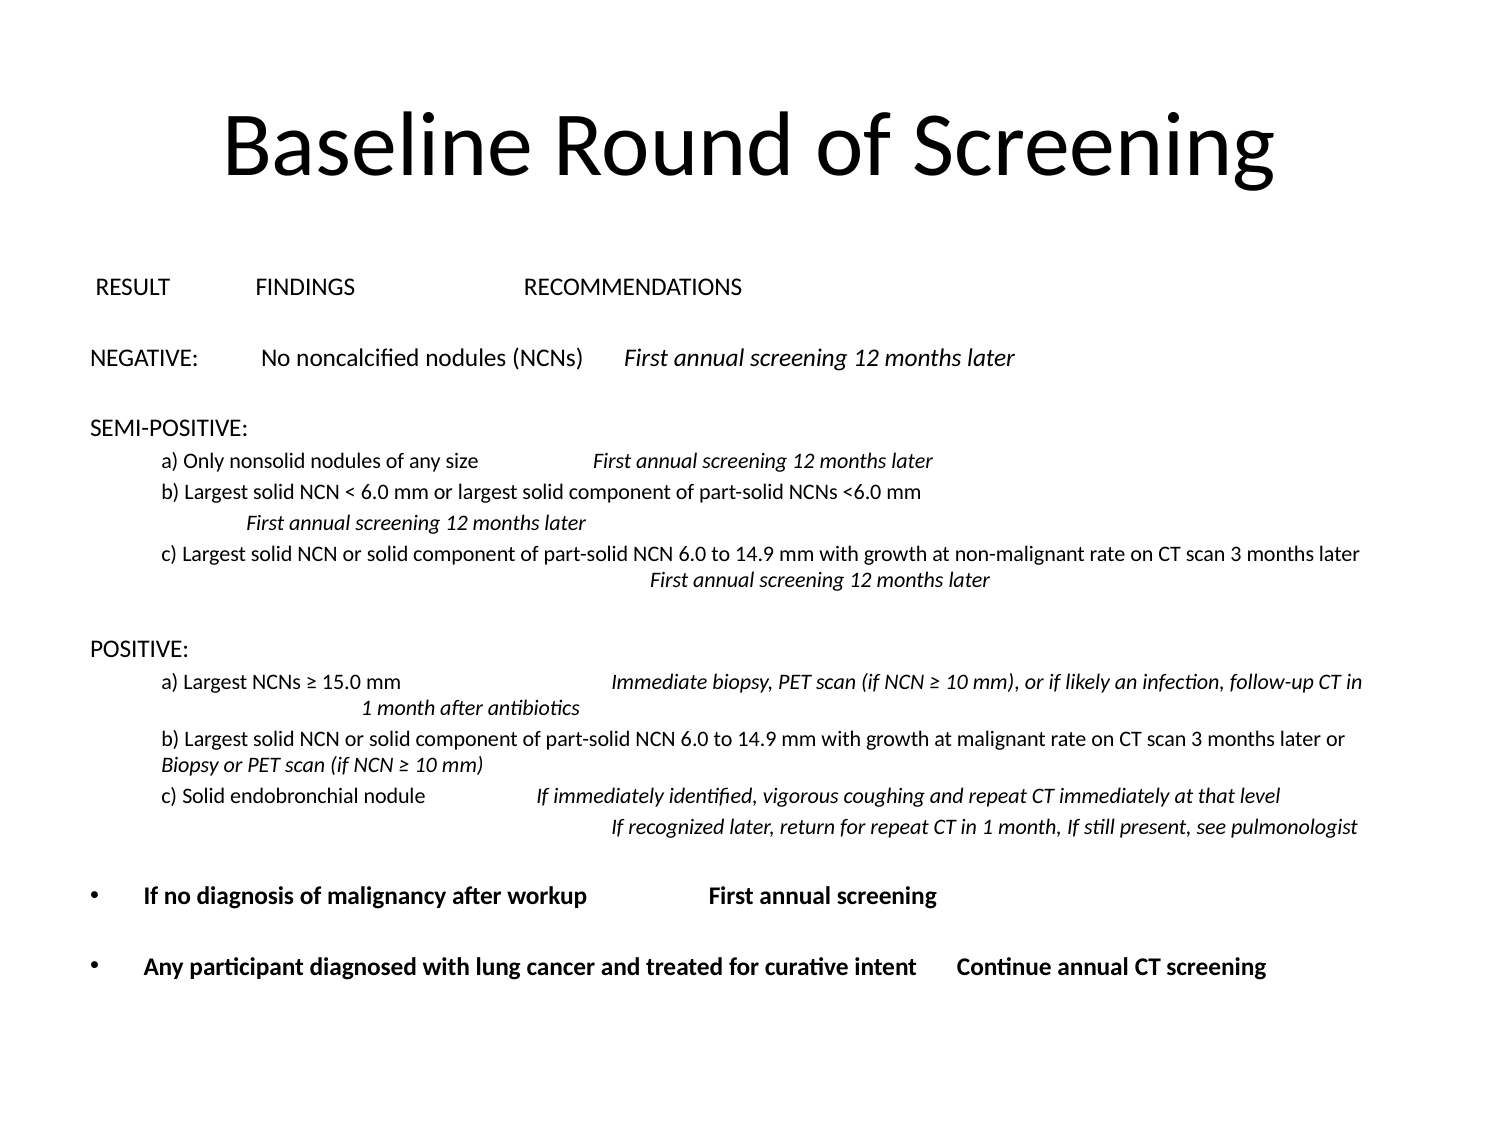

# Baseline Round of Screening
 RESULT 	         FINDINGS 	                          RECOMMENDATIONS

NEGATIVE: 	No noncalcified nodules (NCNs)       First annual screening 12 months later

SEMI-POSITIVE:
a) Only nonsolid nodules of any size 	                  First annual screening 12 months later
b) Largest solid NCN < 6.0 mm or largest solid component of part-solid NCNs <6.0 mm
			                 First annual screening 12 months later
c) Largest solid NCN or solid component of part-solid NCN 6.0 to 14.9 mm with growth at non-malignant rate on CT scan 3 months later 	                                                                            			                  First annual screening 12 months later

POSITIVE:
a) Largest NCNs ≥ 15.0 mm                                          Immediate biopsy, PET scan (if NCN ≥ 10 mm), or if likely an infection, follow-up CT in 			                                               1 month after antibiotics
b) Largest solid NCN or solid component of part-solid NCN 6.0 to 14.9 mm with growth at malignant rate on CT scan 3 months later or 				                  Biopsy or PET scan (if NCN ≥ 10 mm)
c) Solid endobronchial nodule 	                  If immediately identified, vigorous coughing and repeat CT immediately at that level
                                                                                          If recognized later, return for repeat CT in 1 month, If still present, see pulmonologist

If no diagnosis of malignancy after workup 	                   First annual screening

Any participant diagnosed with lung cancer and treated for curative intent       Continue annual CT screening